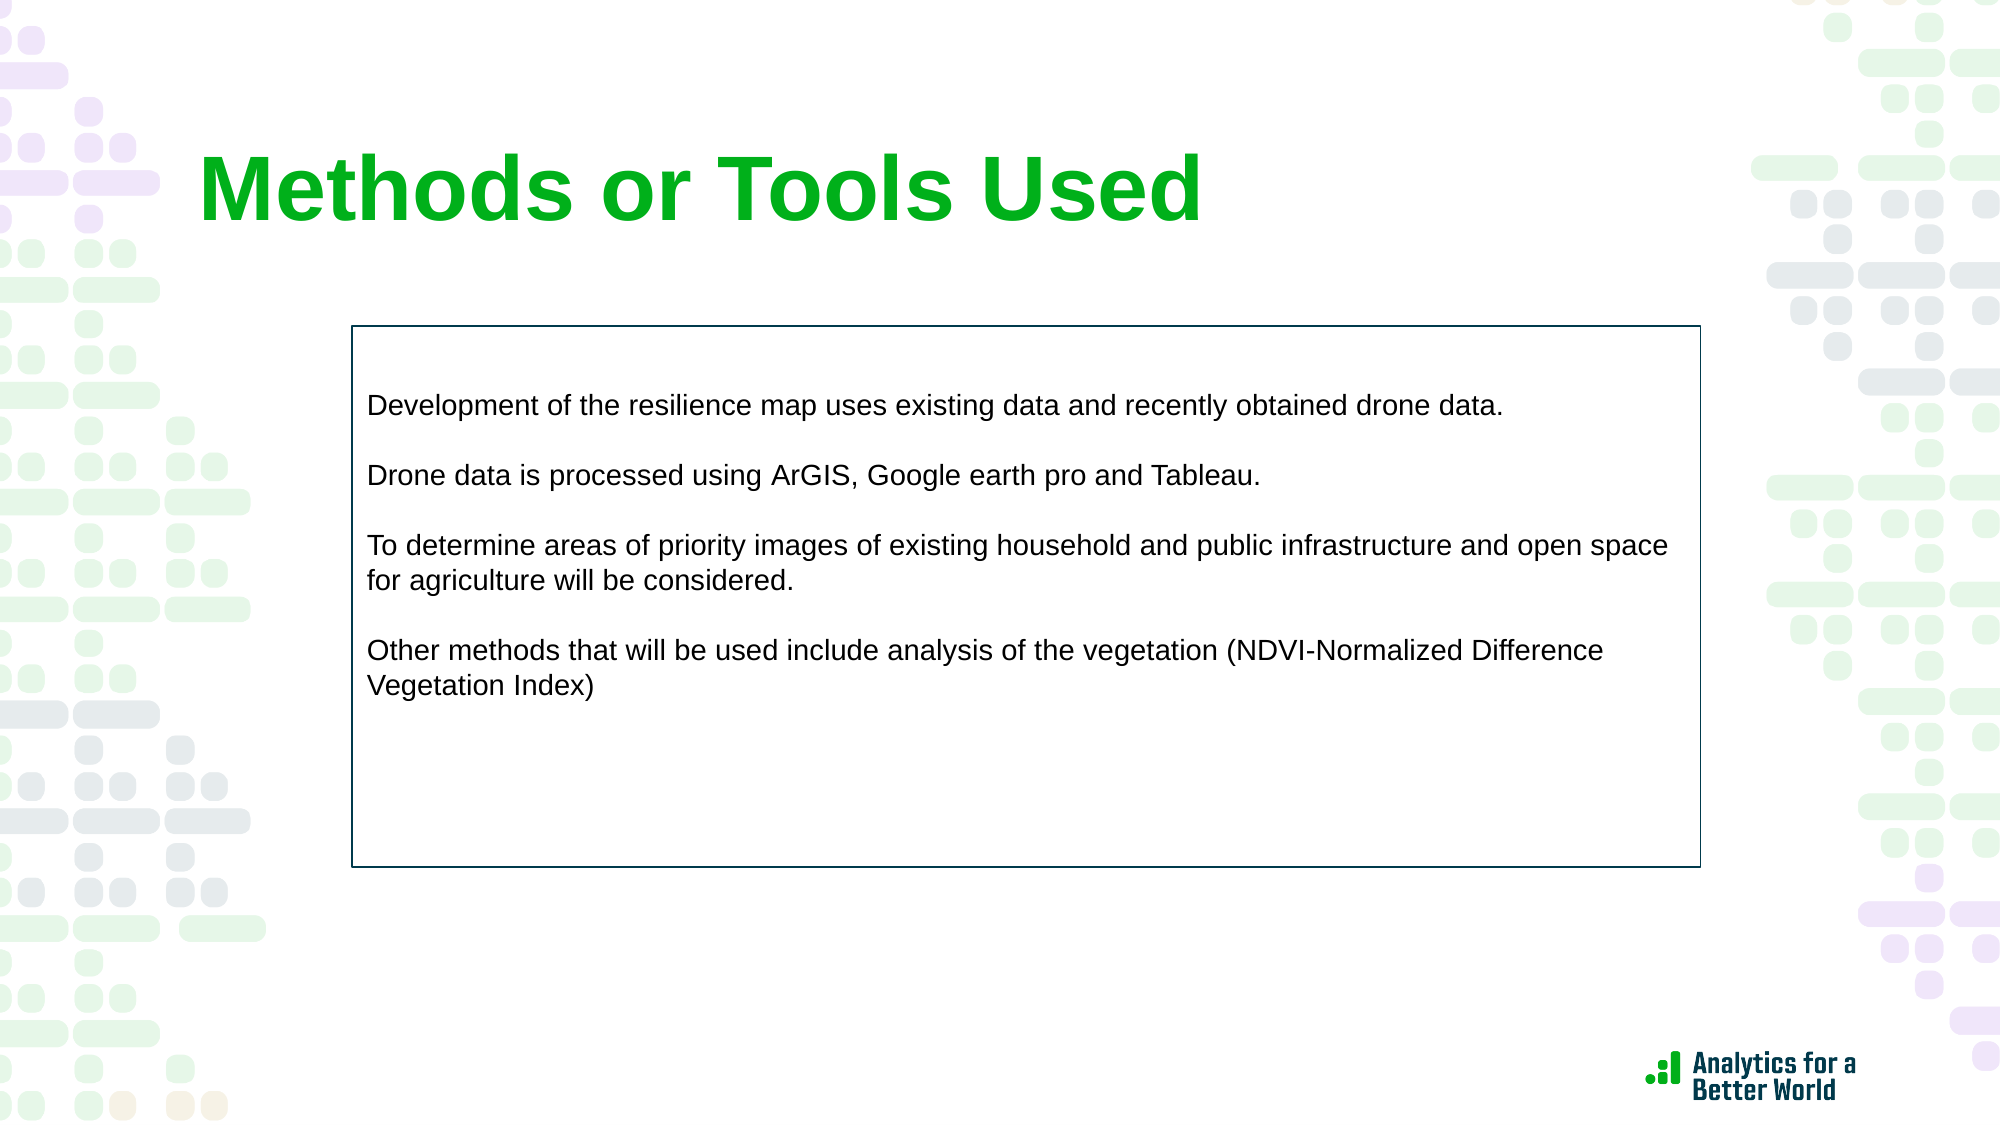

# Methods or Tools Used
Development of the resilience map uses existing data and recently obtained drone data.

Drone data is processed using ArGIS, Google earth pro and Tableau.

To determine areas of priority images of existing household and public infrastructure and open space for agriculture will be considered.

Other methods that will be used include analysis of the vegetation (NDVI-Normalized Difference Vegetation Index)